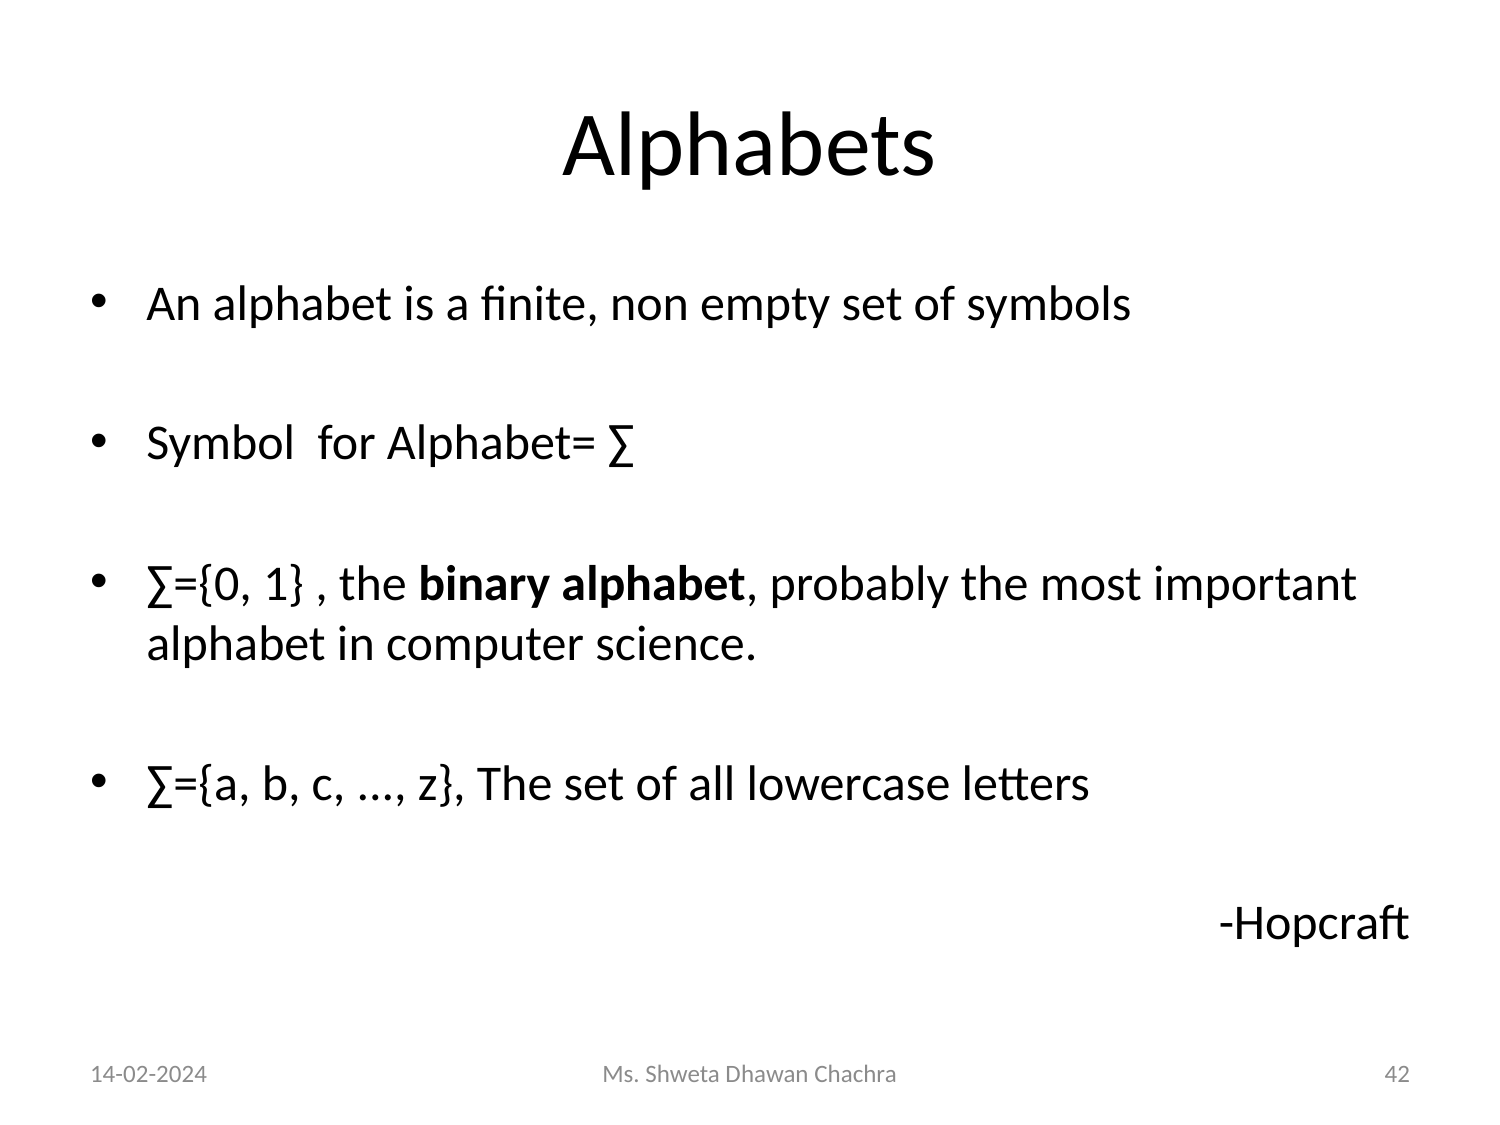

# Alphabets
An alphabet is a finite, non empty set of symbols

Symbol  for Alphabet= ∑

∑={0, 1} , the binary alphabet, probably the most important alphabet in computer science.

∑={a, b, c, ..., z}, The set of all lowercase letters

-Hopcraft
14-02-2024
Ms. Shweta Dhawan Chachra
42